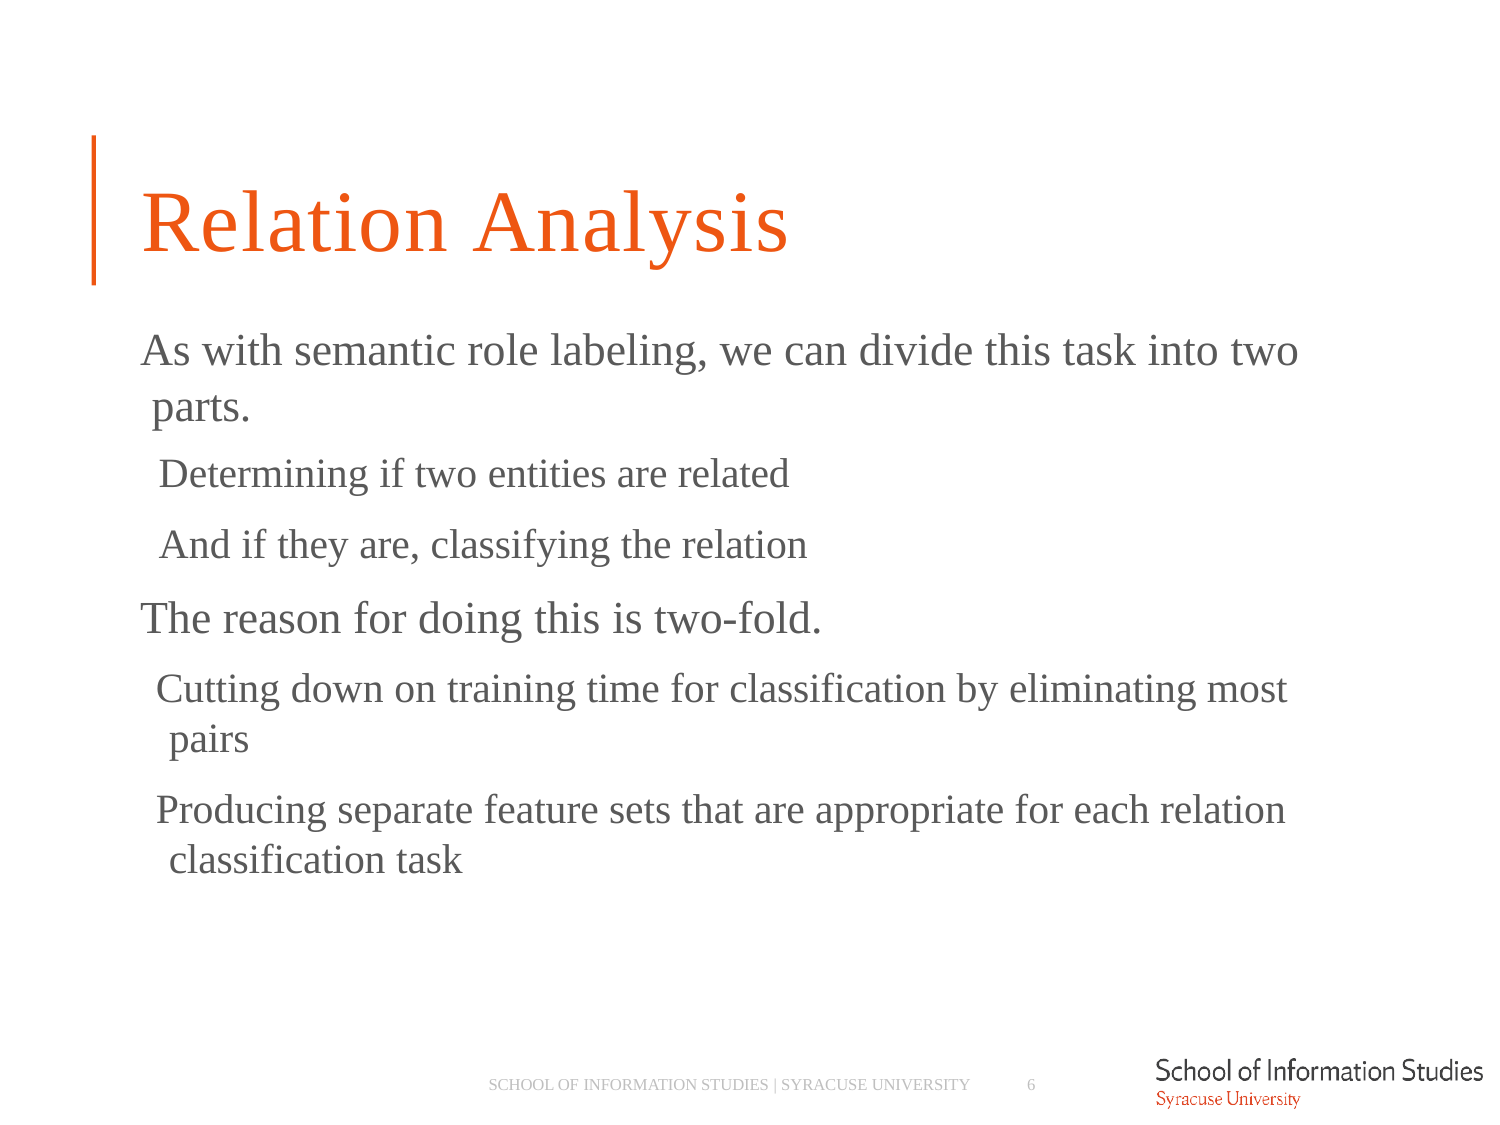

# Relation Analysis
As with semantic role labeling, we can divide this task into two  parts.
­ Determining if two entities are related
­ And if they are, classifying the relation
The reason for doing this is two-fold.
­ Cutting down on training time for classification by eliminating most  pairs
­ Producing separate feature sets that are appropriate for each relation  classification task
SCHOOL OF INFORMATION STUDIES | SYRACUSE UNIVERSITY
6